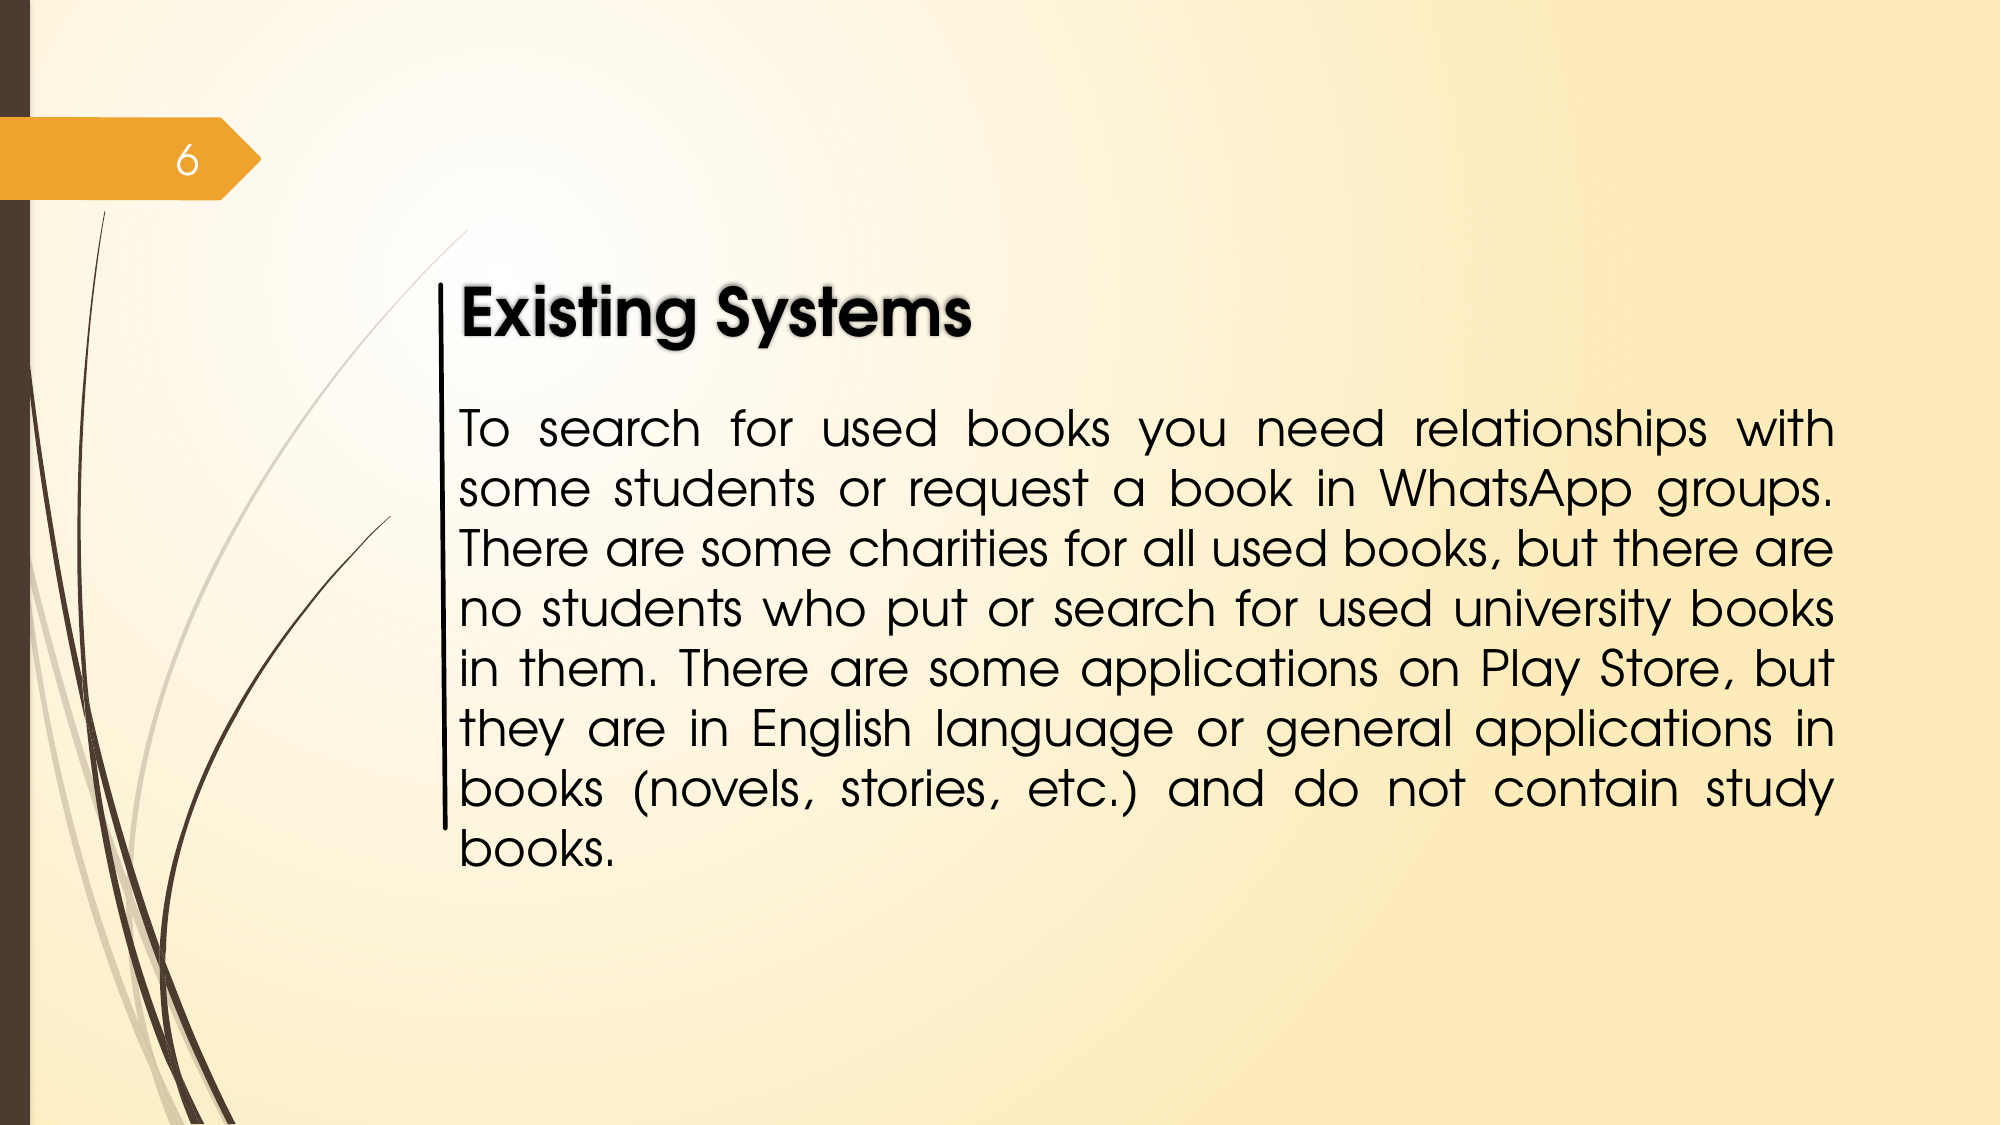

6
Existing Systems
To search for used books you need relationships with some students or request a book in WhatsApp groups. There are some charities for all used books, but there are no students who put or search for used university books in them. There are some applications on Play Store, but they are in English language or general applications in books (novels, stories, etc.) and do not contain study books.